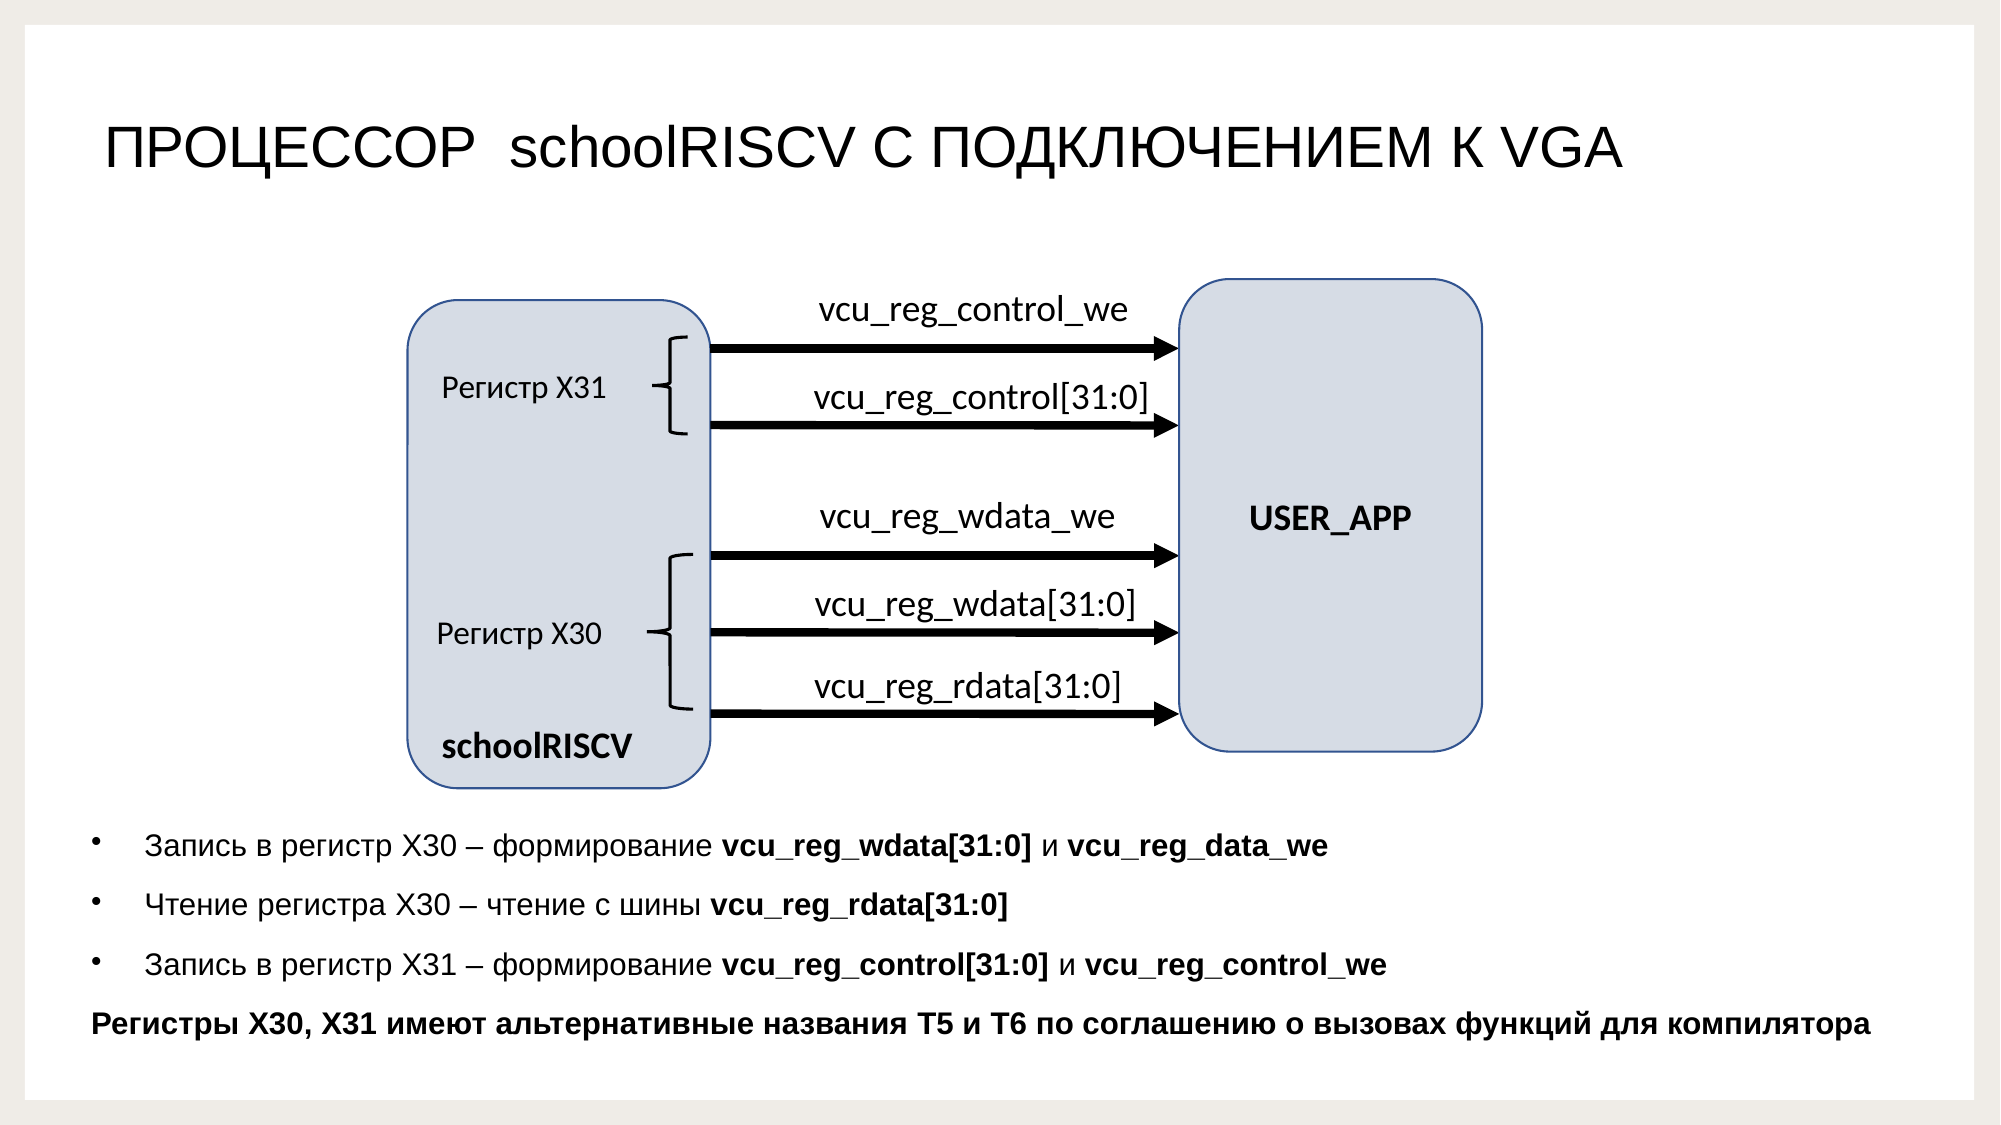

ПРОЦЕССОР  schoolRISCV С ПОДКЛЮЧЕНИЕМ К VGA
vcu_reg_control_we
USER_APP

Регистр X31
vcu_reg_control[31:0]
vcu_reg_wdata_we

vcu_reg_wdata[31:0]
Регистр X30
vcu_reg_rdata[31:0]
schoolRISCV
Запись в регистр X30 – формирование vcu_reg_wdata[31:0] и vcu_reg_data_we
Чтение регистра X30 – чтение с шины vcu_reg_rdata[31:0]
Запись в регистр X31 – формирование vcu_reg_control[31:0] и vcu_reg_control_we
Регистры X30, X31 имеют альтернативные названия T5 и T6 по соглашению о вызовах функций для компилятора